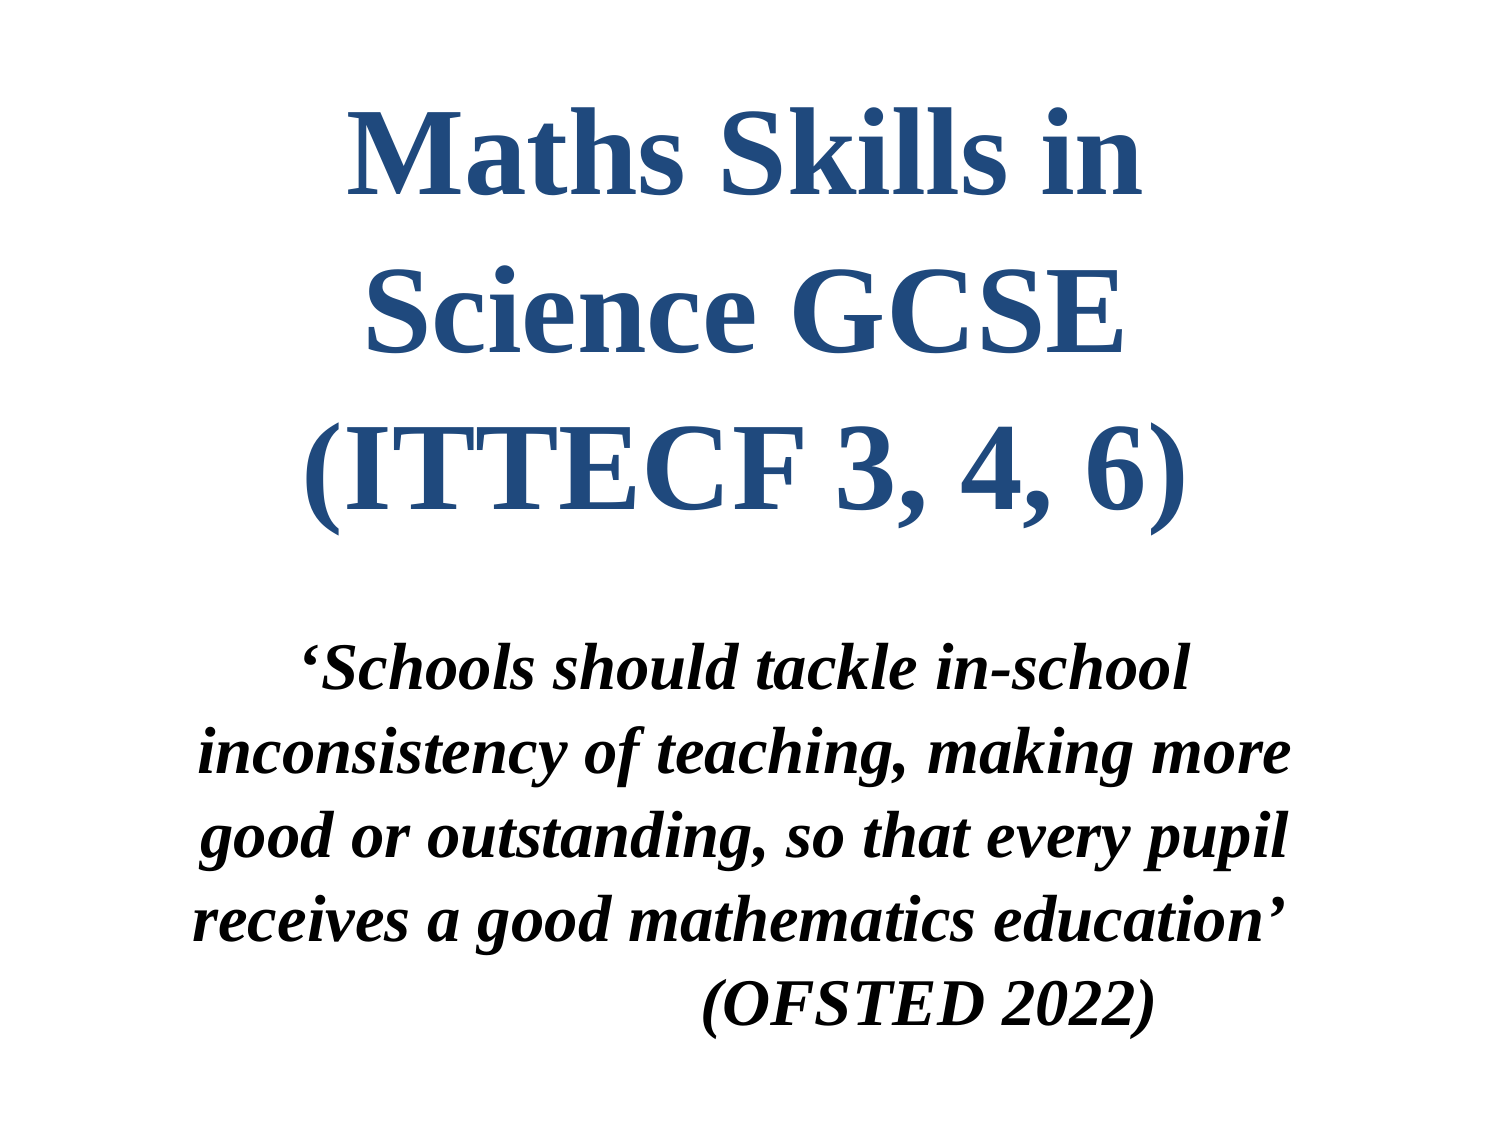

# Maths Skills in Science GCSE (ITTECF 3, 4, 6) ‘Schools should tackle in-school inconsistency of teaching, making more good or outstanding, so that every pupil receives a good mathematics education’                        (OFSTED 2022)